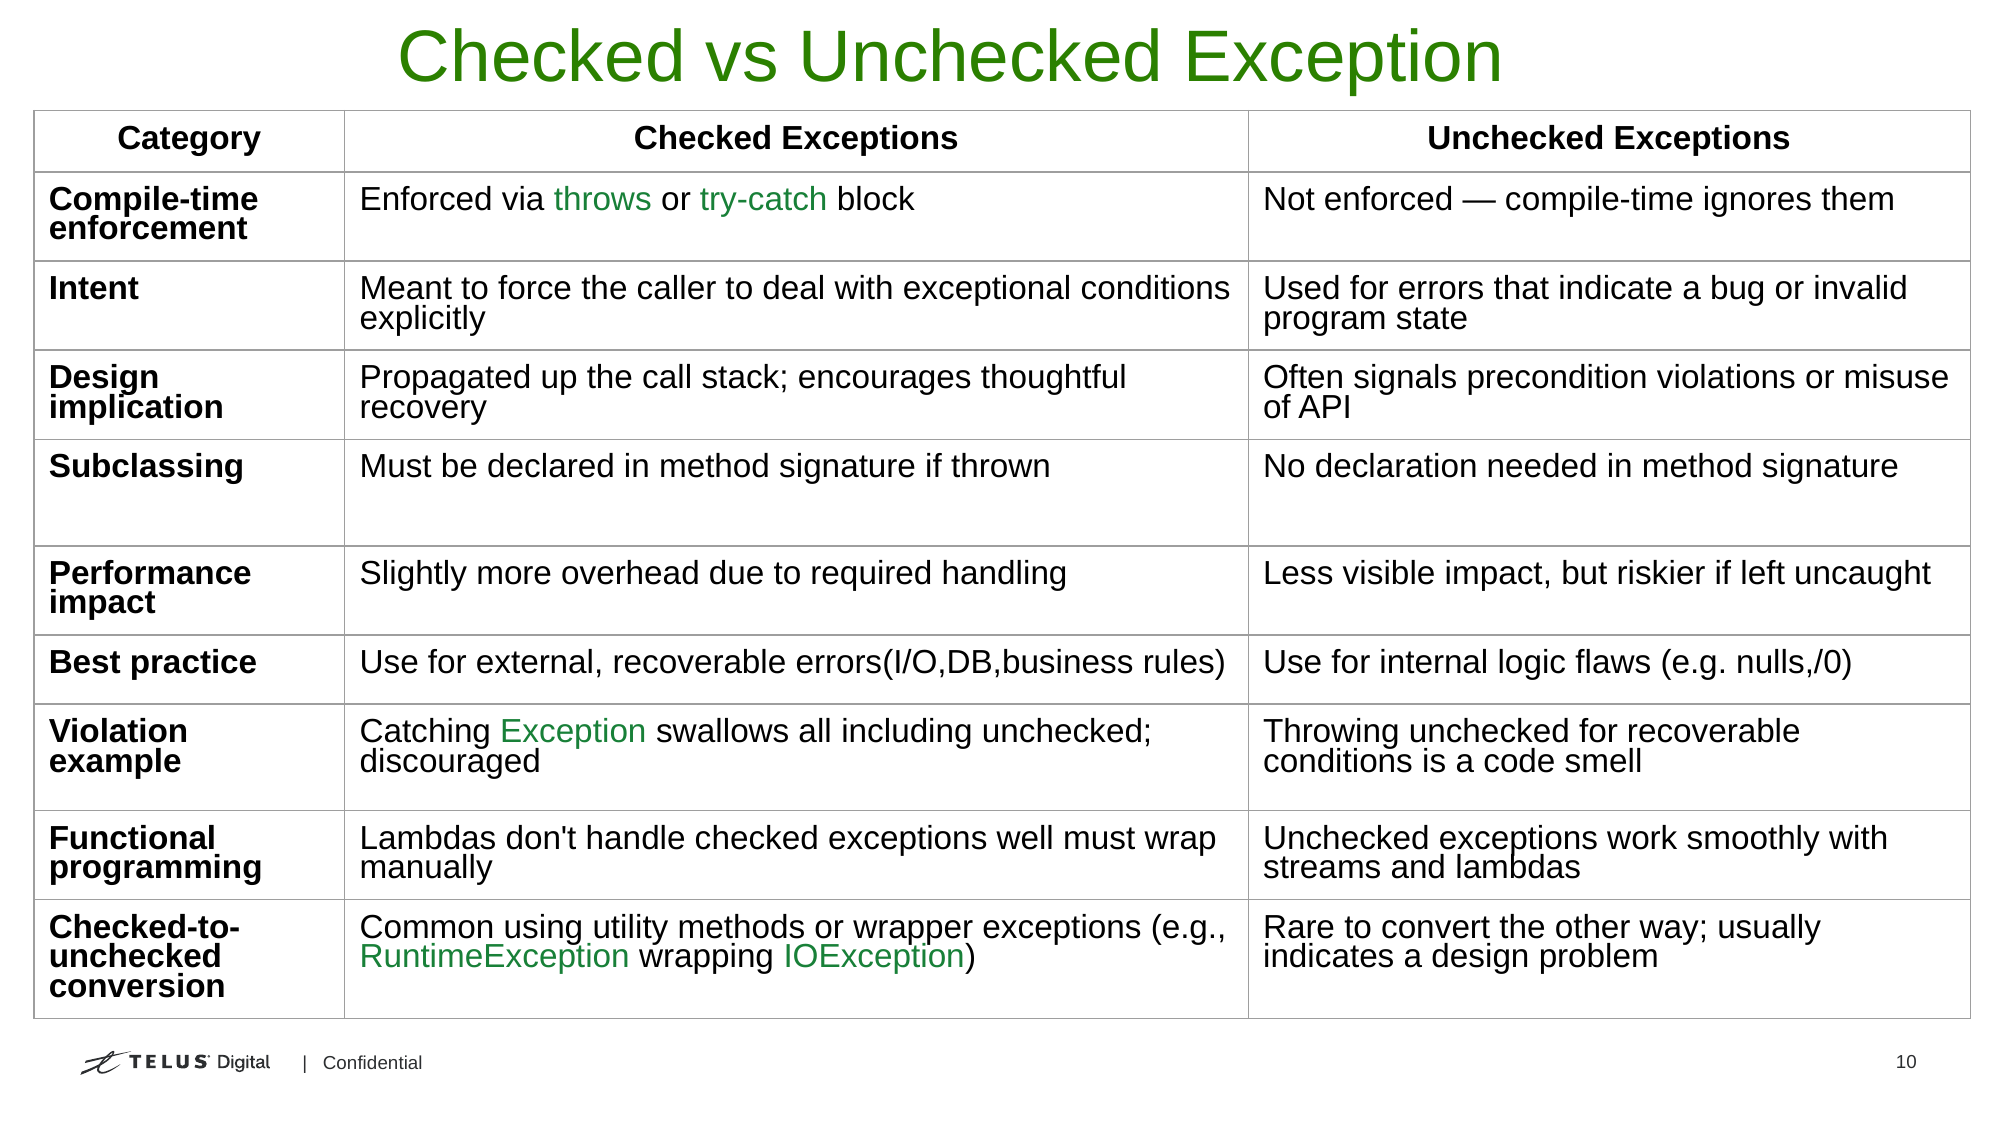

# Checked vs Unchecked Exception

| Category | Checked Exceptions | Unchecked Exceptions |
| --- | --- | --- |
| Compile-time enforcement | Enforced via throws or try-catch block | Not enforced — compile-time ignores them |
| Intent | Meant to force the caller to deal with exceptional conditions explicitly | Used for errors that indicate a bug or invalid program state |
| Design implication | Propagated up the call stack; encourages thoughtful recovery | Often signals precondition violations or misuse of API |
| Subclassing | Must be declared in method signature if thrown | No declaration needed in method signature |
| Performance impact | Slightly more overhead due to required handling | Less visible impact, but riskier if left uncaught |
| Best practice | Use for external, recoverable errors(I/O,DB,business rules) | Use for internal logic flaws (e.g. nulls,/0) |
| Violation example | Catching Exception swallows all including unchecked; discouraged | Throwing unchecked for recoverable conditions is a code smell |
| Functional programming | Lambdas don't handle checked exceptions well must wrap manually | Unchecked exceptions work smoothly with streams and lambdas |
| Checked-to-unchecked conversion | Common using utility methods or wrapper exceptions (e.g., RuntimeException wrapping IOException) | Rare to convert the other way; usually indicates a design problem |